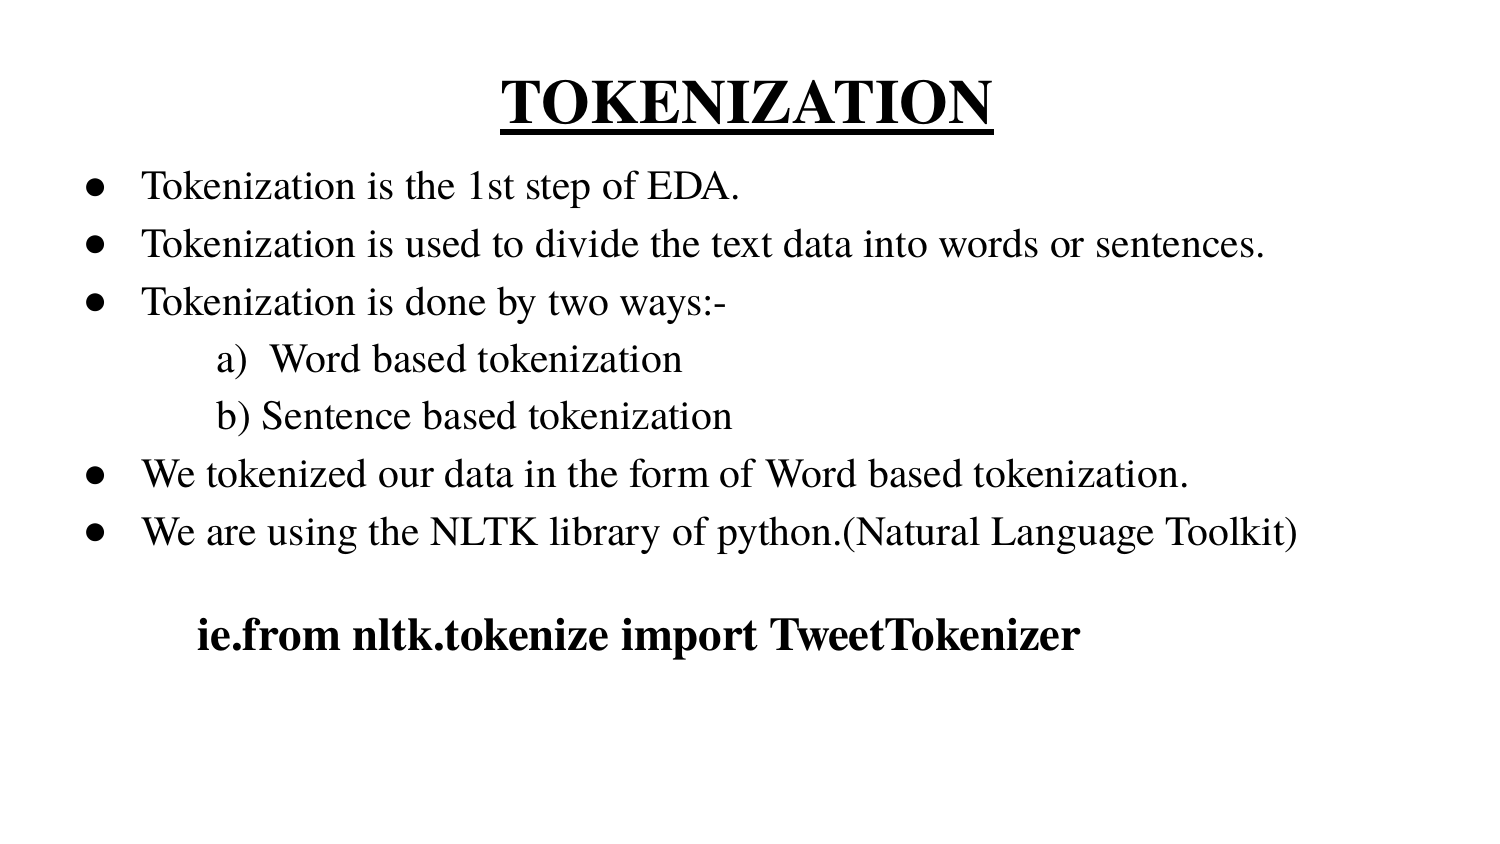

TOKENIZATION

# Tokenization is the 1st step of EDA.
Tokenization is used to divide the text data into words or sentences.
Tokenization is done by two ways:-
a)  Word based tokenization
b) Sentence based tokenization
We tokenized our data in the form of Word based tokenization.
We are using the NLTK library of python.(Natural Language Toolkit)

     ie.from nltk.tokenize import TweetTokenizer